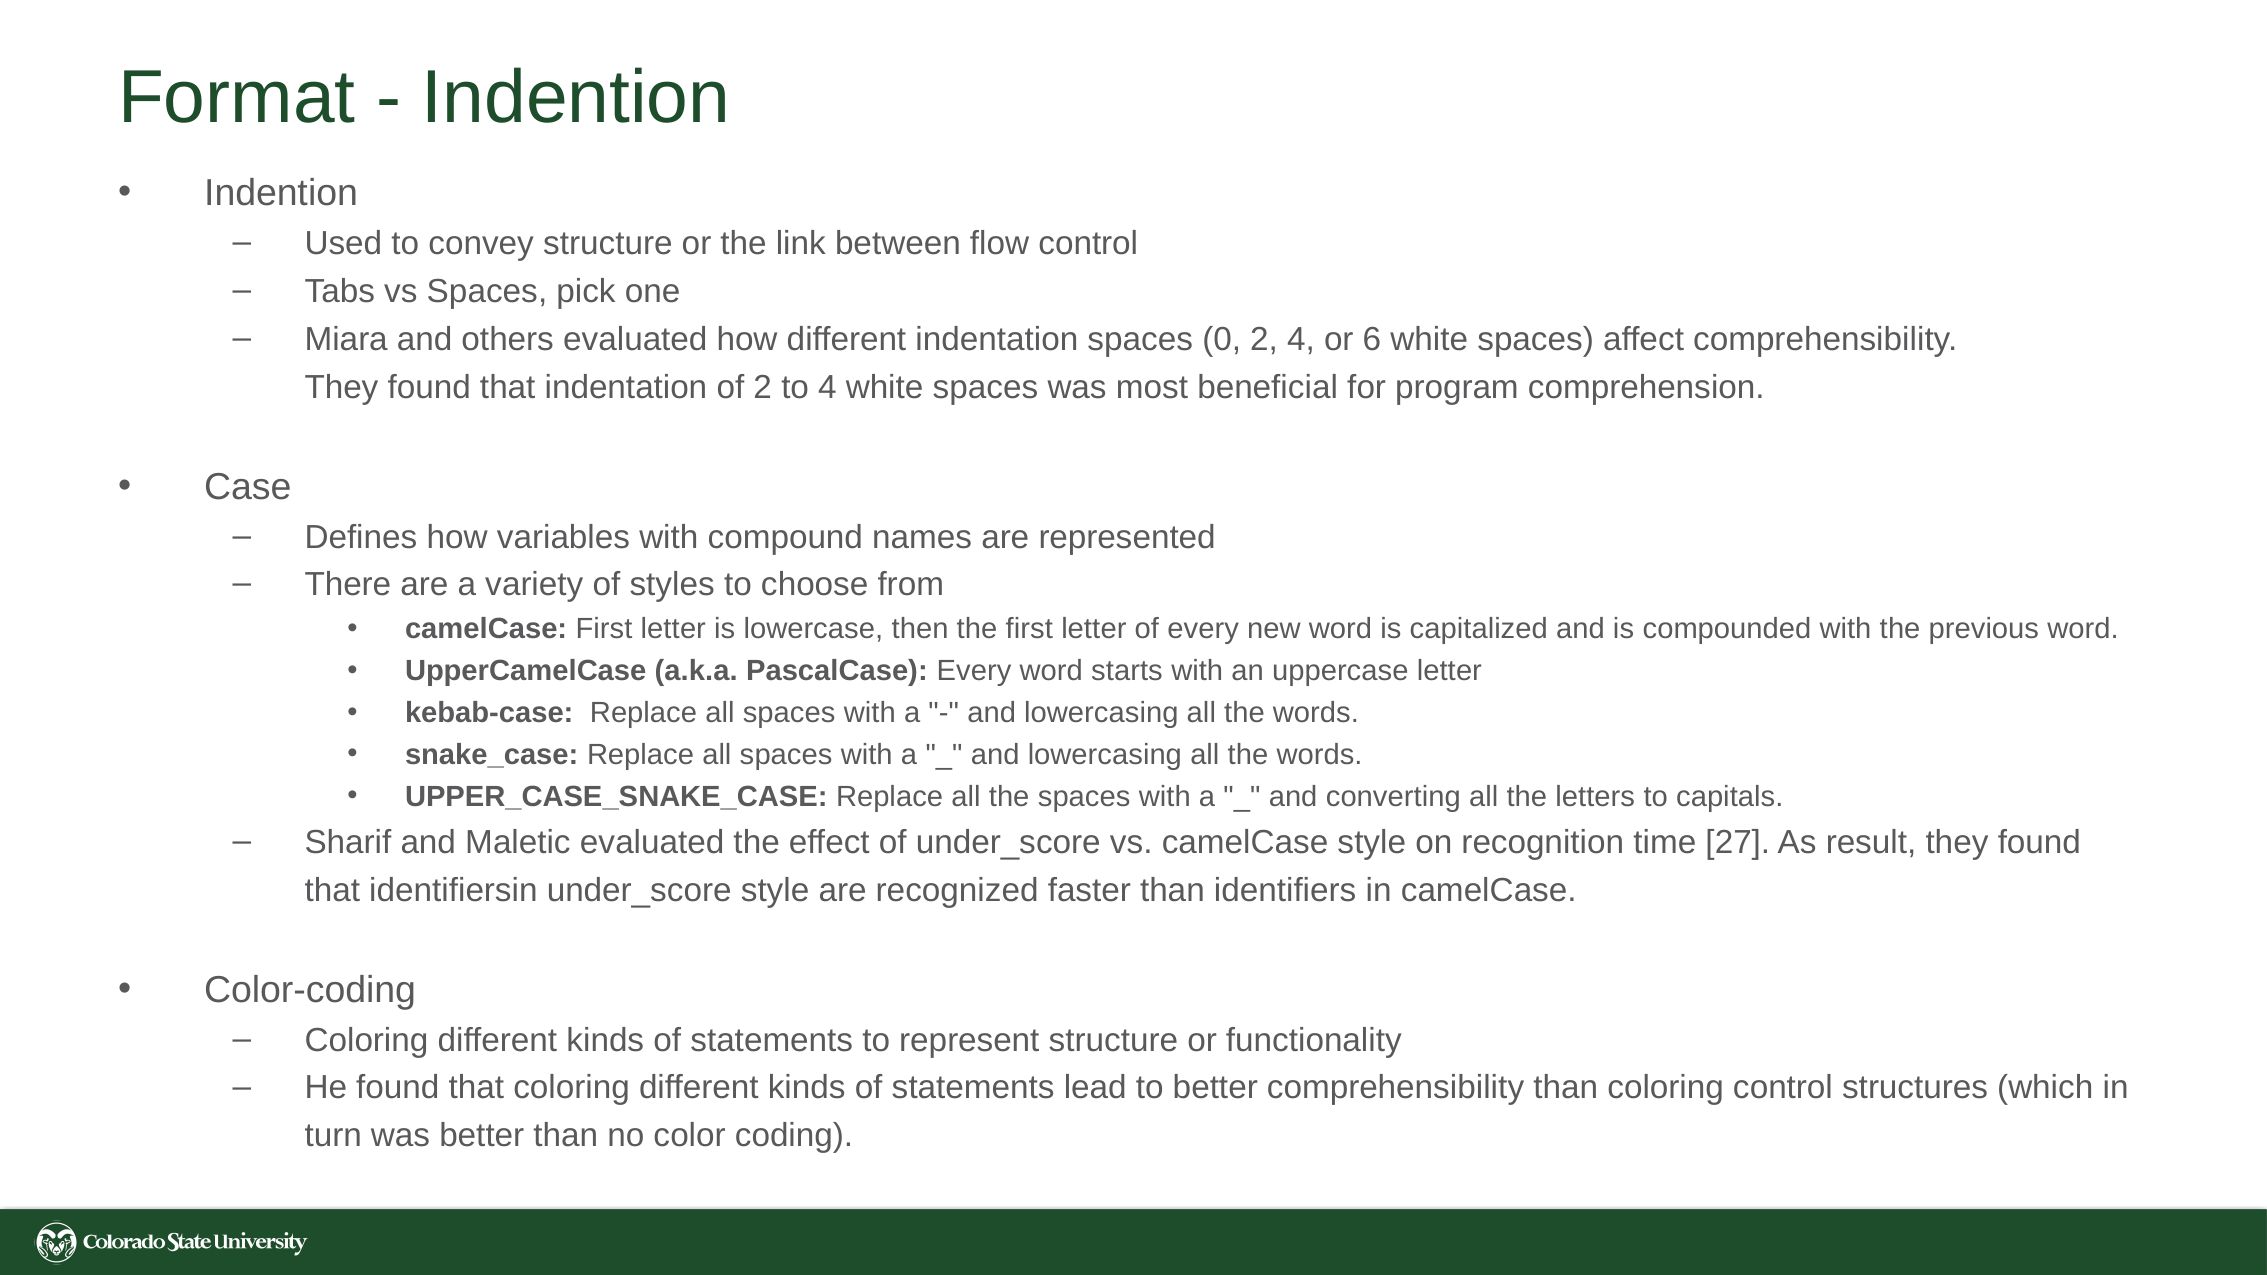

# Format - Indention
Indention
Used to convey structure or the link between flow control
Tabs vs Spaces, pick one
Miara and others evaluated how different indentation spaces (0, 2, 4, or 6 white spaces) affect comprehensibility.
They found that indentation of 2 to 4 white spaces was most beneficial for program comprehension.
Case
Defines how variables with compound names are represented
There are a variety of styles to choose from
camelCase: First letter is lowercase, then the first letter of every new word is capitalized and is compounded with the previous word.
UpperCamelCase (a.k.a. PascalCase): Every word starts with an uppercase letter
kebab-case:  Replace all spaces with a "-" and lowercasing all the words.
snake_case: Replace all spaces with a "_" and lowercasing all the words.
UPPER_CASE_SNAKE_CASE: Replace all the spaces with a "_" and converting all the letters to capitals.
Sharif and Maletic evaluated the effect of under_score vs. camelCase style on recognition time [27]. As result, they found that identifiersin under_score style are recognized faster than identifiers in camelCase.
Color-coding
Coloring different kinds of statements to represent structure or functionality
He found that coloring different kinds of statements lead to better comprehensibility than coloring control structures (which in turn was better than no color coding).